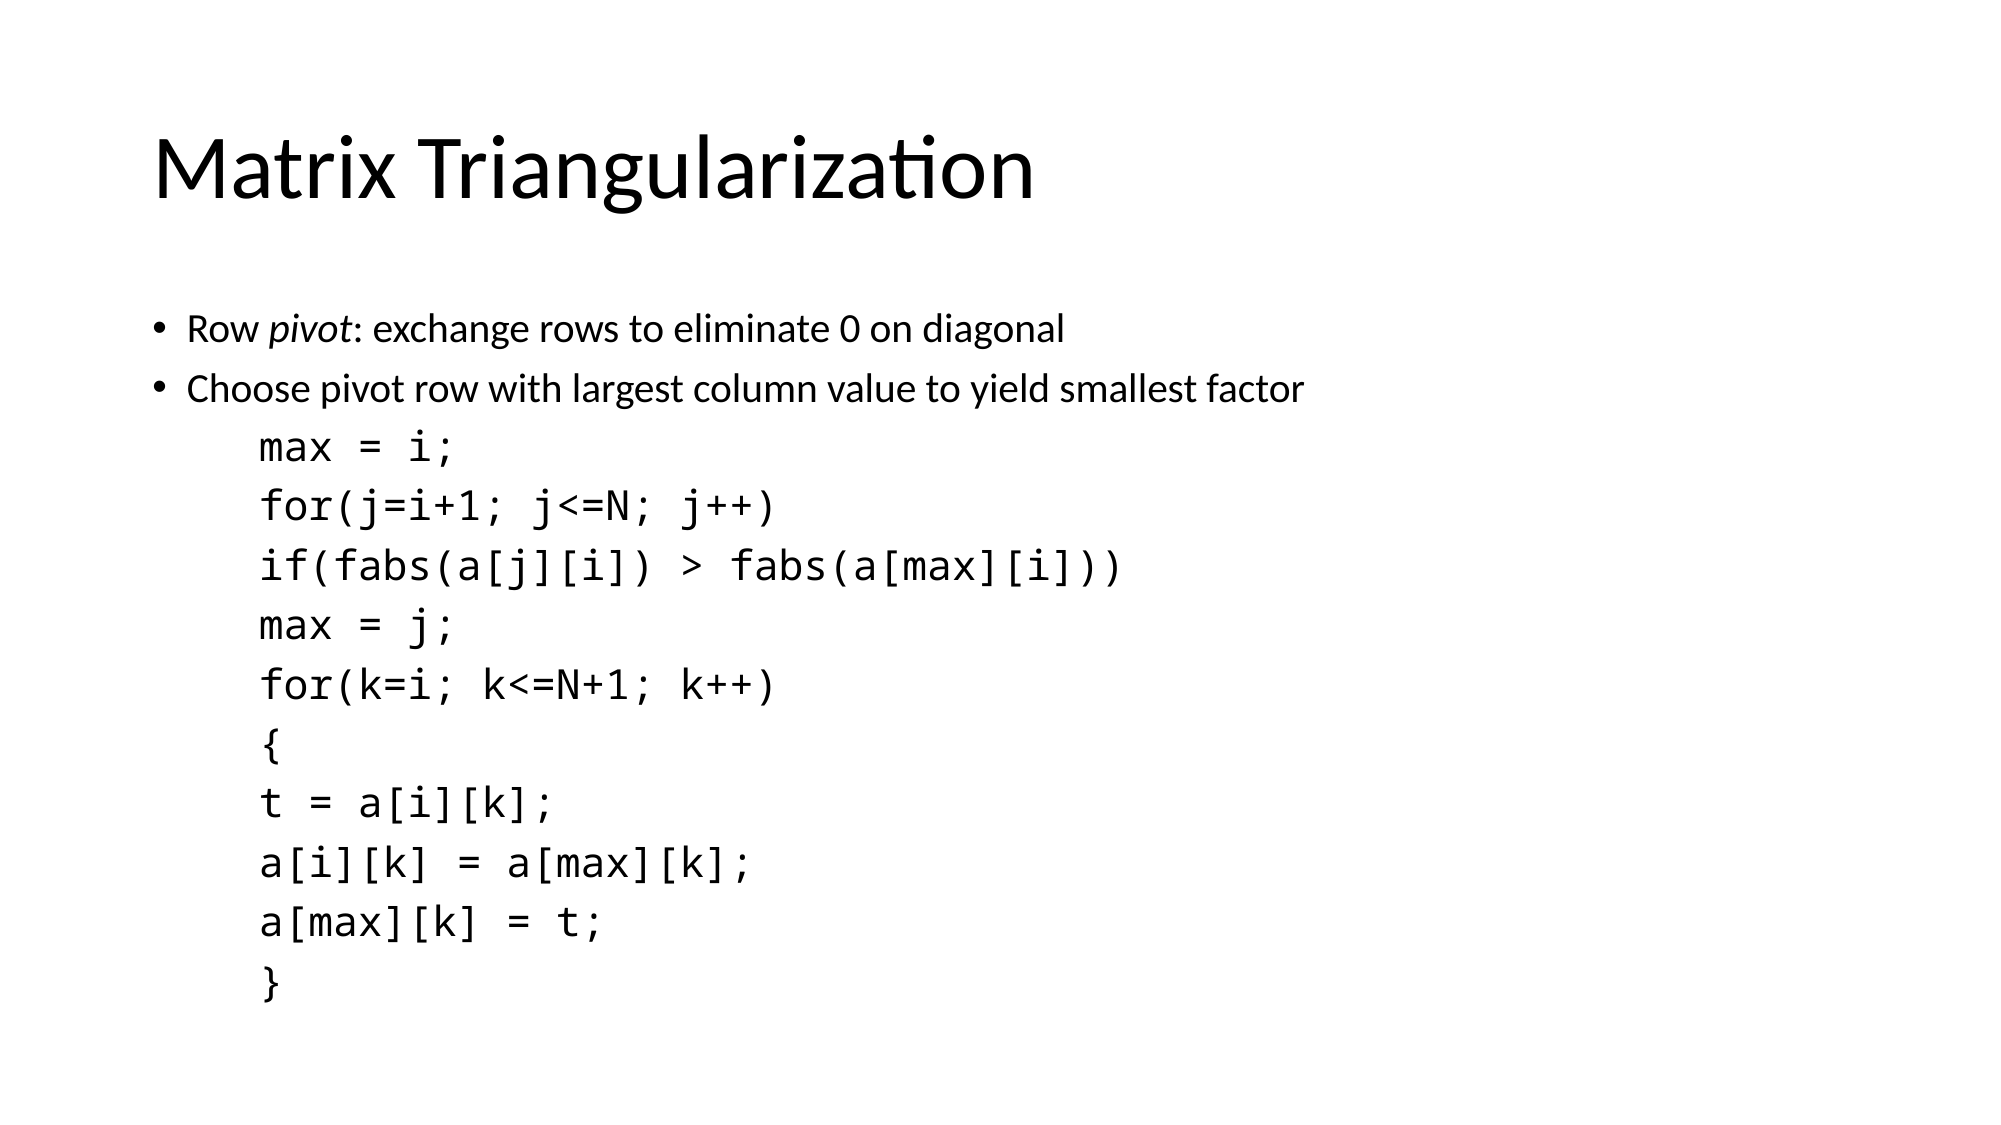

# Matrix Triangularization
Row pivot: exchange rows to eliminate 0 on diagonal
Choose pivot row with largest column value to yield smallest factor
		max = i;
		for(j=i+1; j<=N; j++)
			if(fabs(a[j][i]) > fabs(a[max][i]))
				max = j;
		for(k=i; k<=N+1; k++)
		{
			t = a[i][k];
			a[i][k] = a[max][k];
			a[max][k] = t;
		}